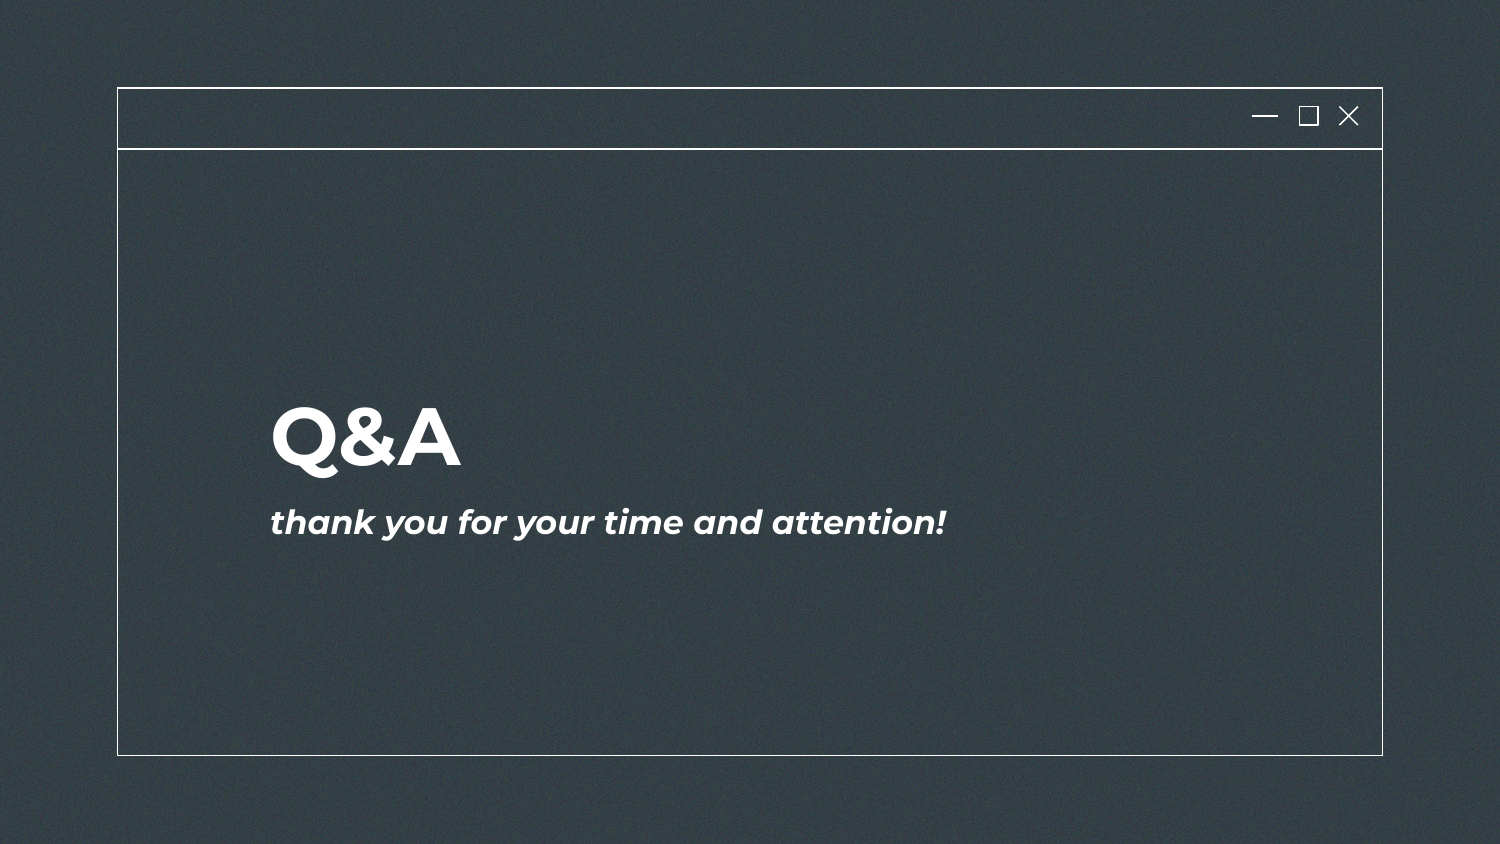

# Q&A
thank you for your time and attention!